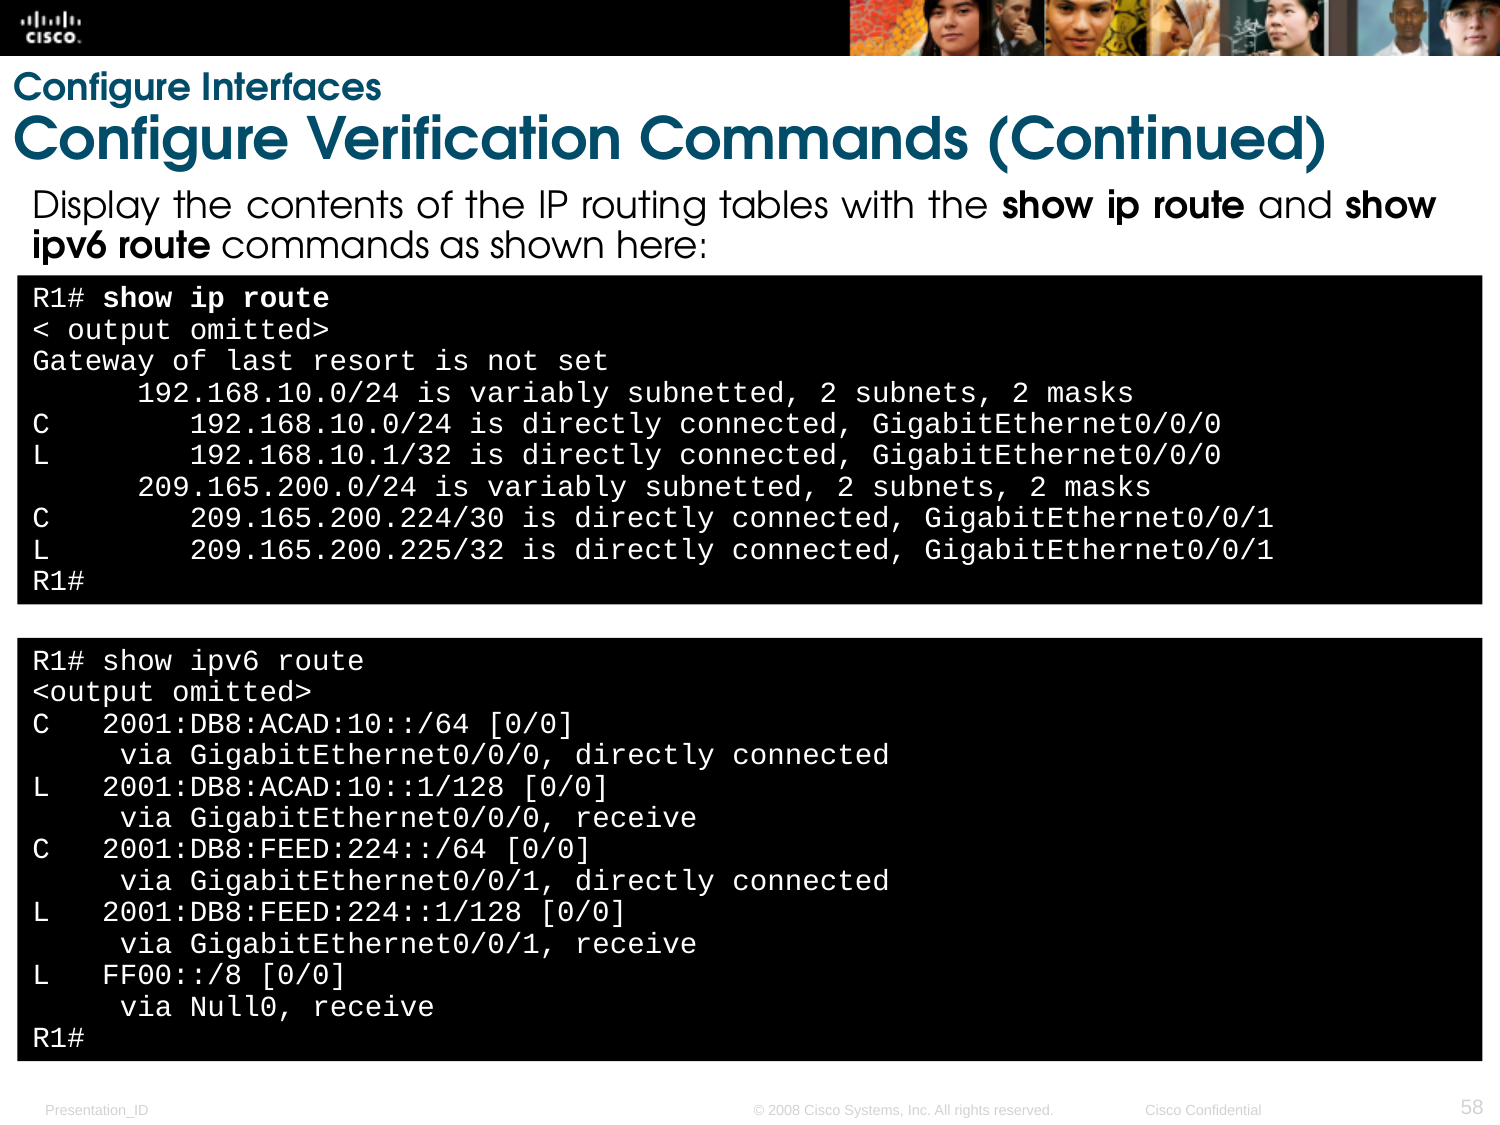

# Configure Interfaces Configure Verification Commands (Continued)
Display the contents of the IP routing tables with the show ip route and show ipv6 route commands as shown here:
R1# show ip route
< output omitted>
Gateway of last resort is not set
      192.168.10.0/24 is variably subnetted, 2 subnets, 2 masks
C        192.168.10.0/24 is directly connected, GigabitEthernet0/0/0
L        192.168.10.1/32 is directly connected, GigabitEthernet0/0/0
      209.165.200.0/24 is variably subnetted, 2 subnets, 2 masks
C        209.165.200.224/30 is directly connected, GigabitEthernet0/0/1
L        209.165.200.225/32 is directly connected, GigabitEthernet0/0/1
R1#
R1# show ipv6 route
<output omitted>
C   2001:DB8:ACAD:10::/64 [0/0]
     via GigabitEthernet0/0/0, directly connected
L   2001:DB8:ACAD:10::1/128 [0/0]
     via GigabitEthernet0/0/0, receive
C   2001:DB8:FEED:224::/64 [0/0]
     via GigabitEthernet0/0/1, directly connected
L   2001:DB8:FEED:224::1/128 [0/0]
     via GigabitEthernet0/0/1, receive
L   FF00::/8 [0/0]
     via Null0, receive
R1#